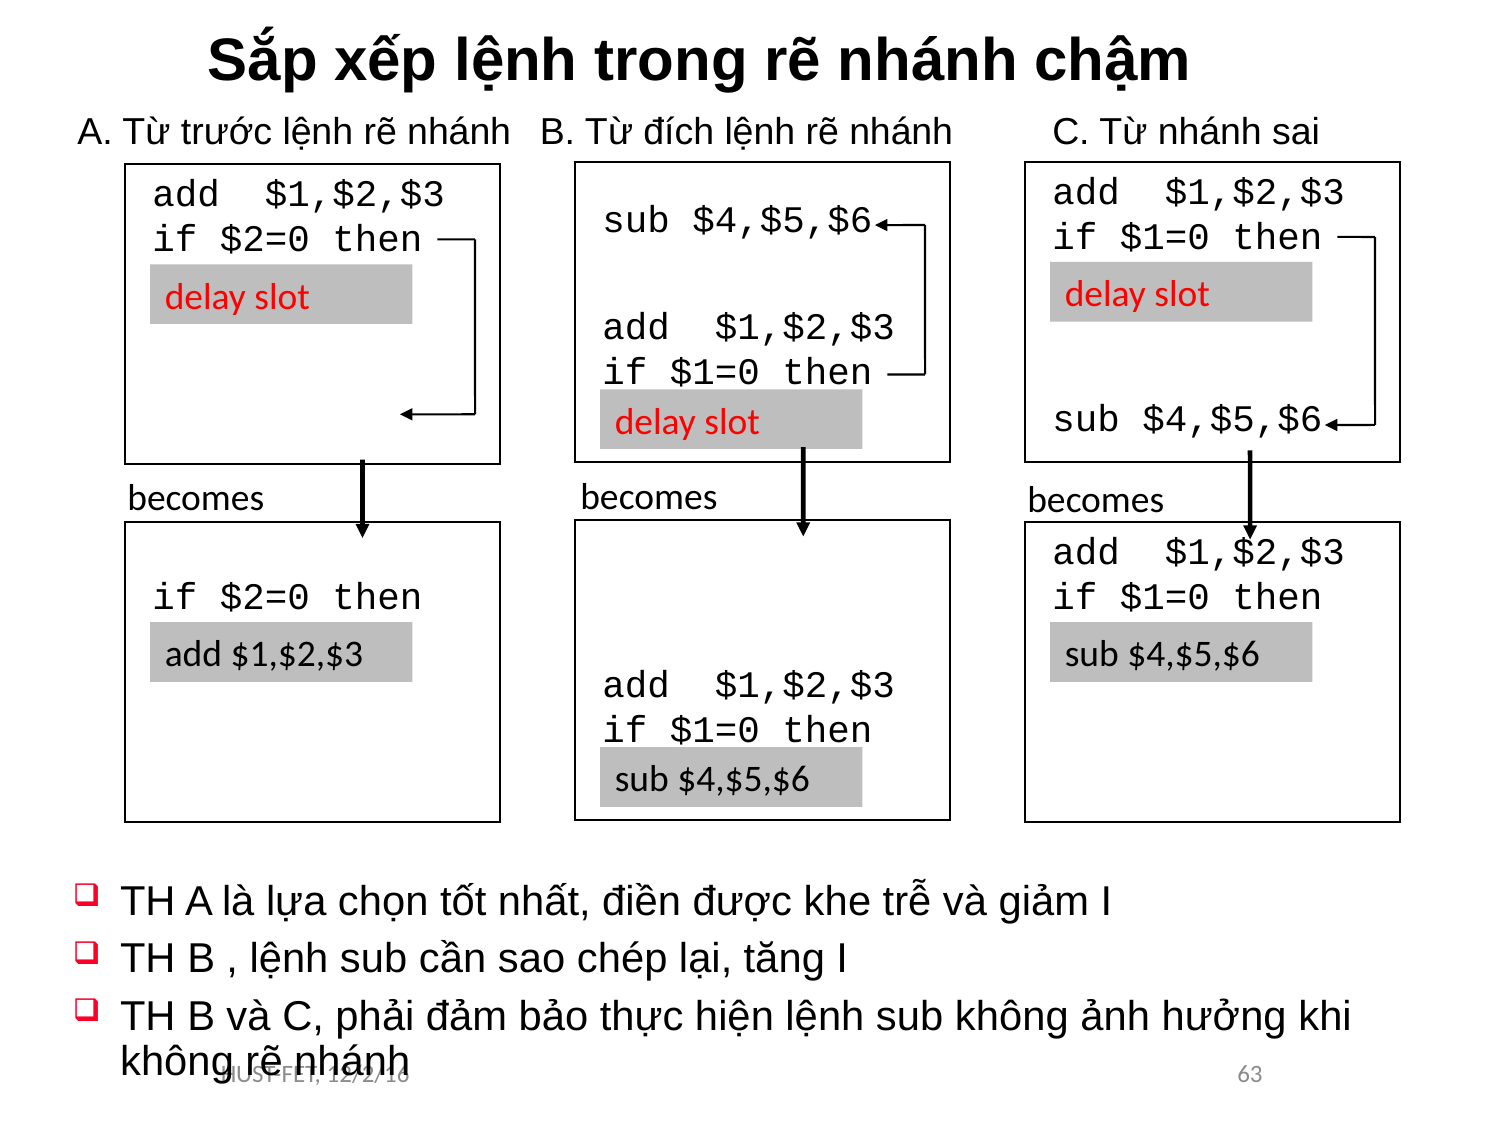

# Sắp xếp lệnh trong rẽ nhánh chậm
A. Từ trước lệnh rẽ nhánh
B. Từ đích lệnh rẽ nhánh
C. Từ nhánh sai
add  $1,$2,$3
if $1=0 then
add  $1,$2,$3
if $2=0 then

sub $4,$5,$6

delay slot
delay slot
add  $1,$2,$3
if $1=0 then

sub $4,$5,$6
delay slot

becomes

becomes

becomes

if $2=0 then

add $1,$2,$3

add  $1,$2,$3
if $1=0 then
sub $4,$5,$6
add  $1,$2,$3
if $1=0 then

sub $4,$5,$6
TH A là lựa chọn tốt nhất, điền được khe trễ và giảm I
TH B , lệnh sub cần sao chép lại, tăng I
TH B và C, phải đảm bảo thực hiện lệnh sub không ảnh hưởng khi không rẽ nhánh
HUST-FET, 12/2/16
63